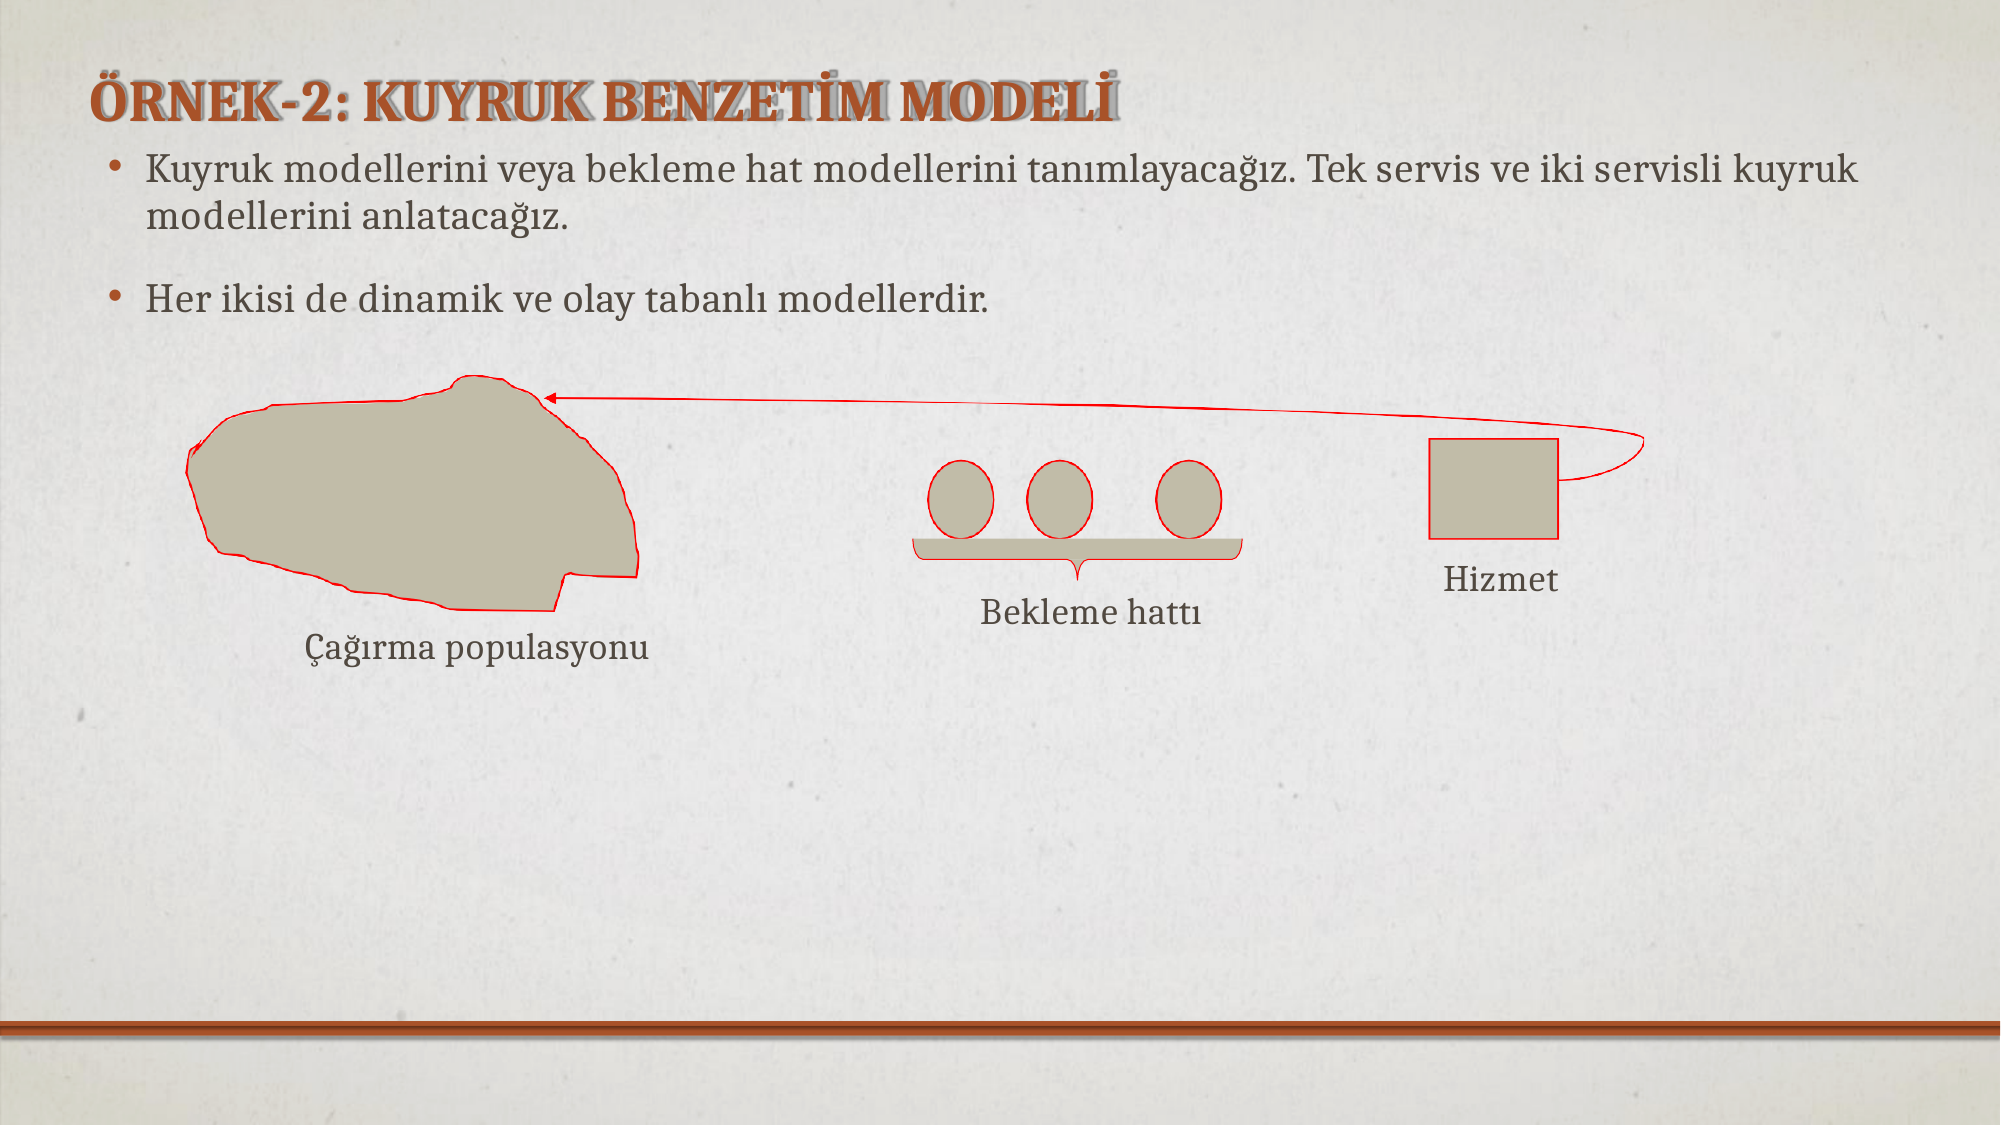

# ÖRNEK-2: KUYRUK BENZETİM MODELİ
Kuyruk modellerini veya bekleme hat modellerini tanımlayacağız. Tek servis ve iki servisli kuyruk
modellerini anlatacağız.
Her ikisi de dinamik ve olay tabanlı modellerdir.

Hizmet
Bekleme hattı
Çağırma populasyonu